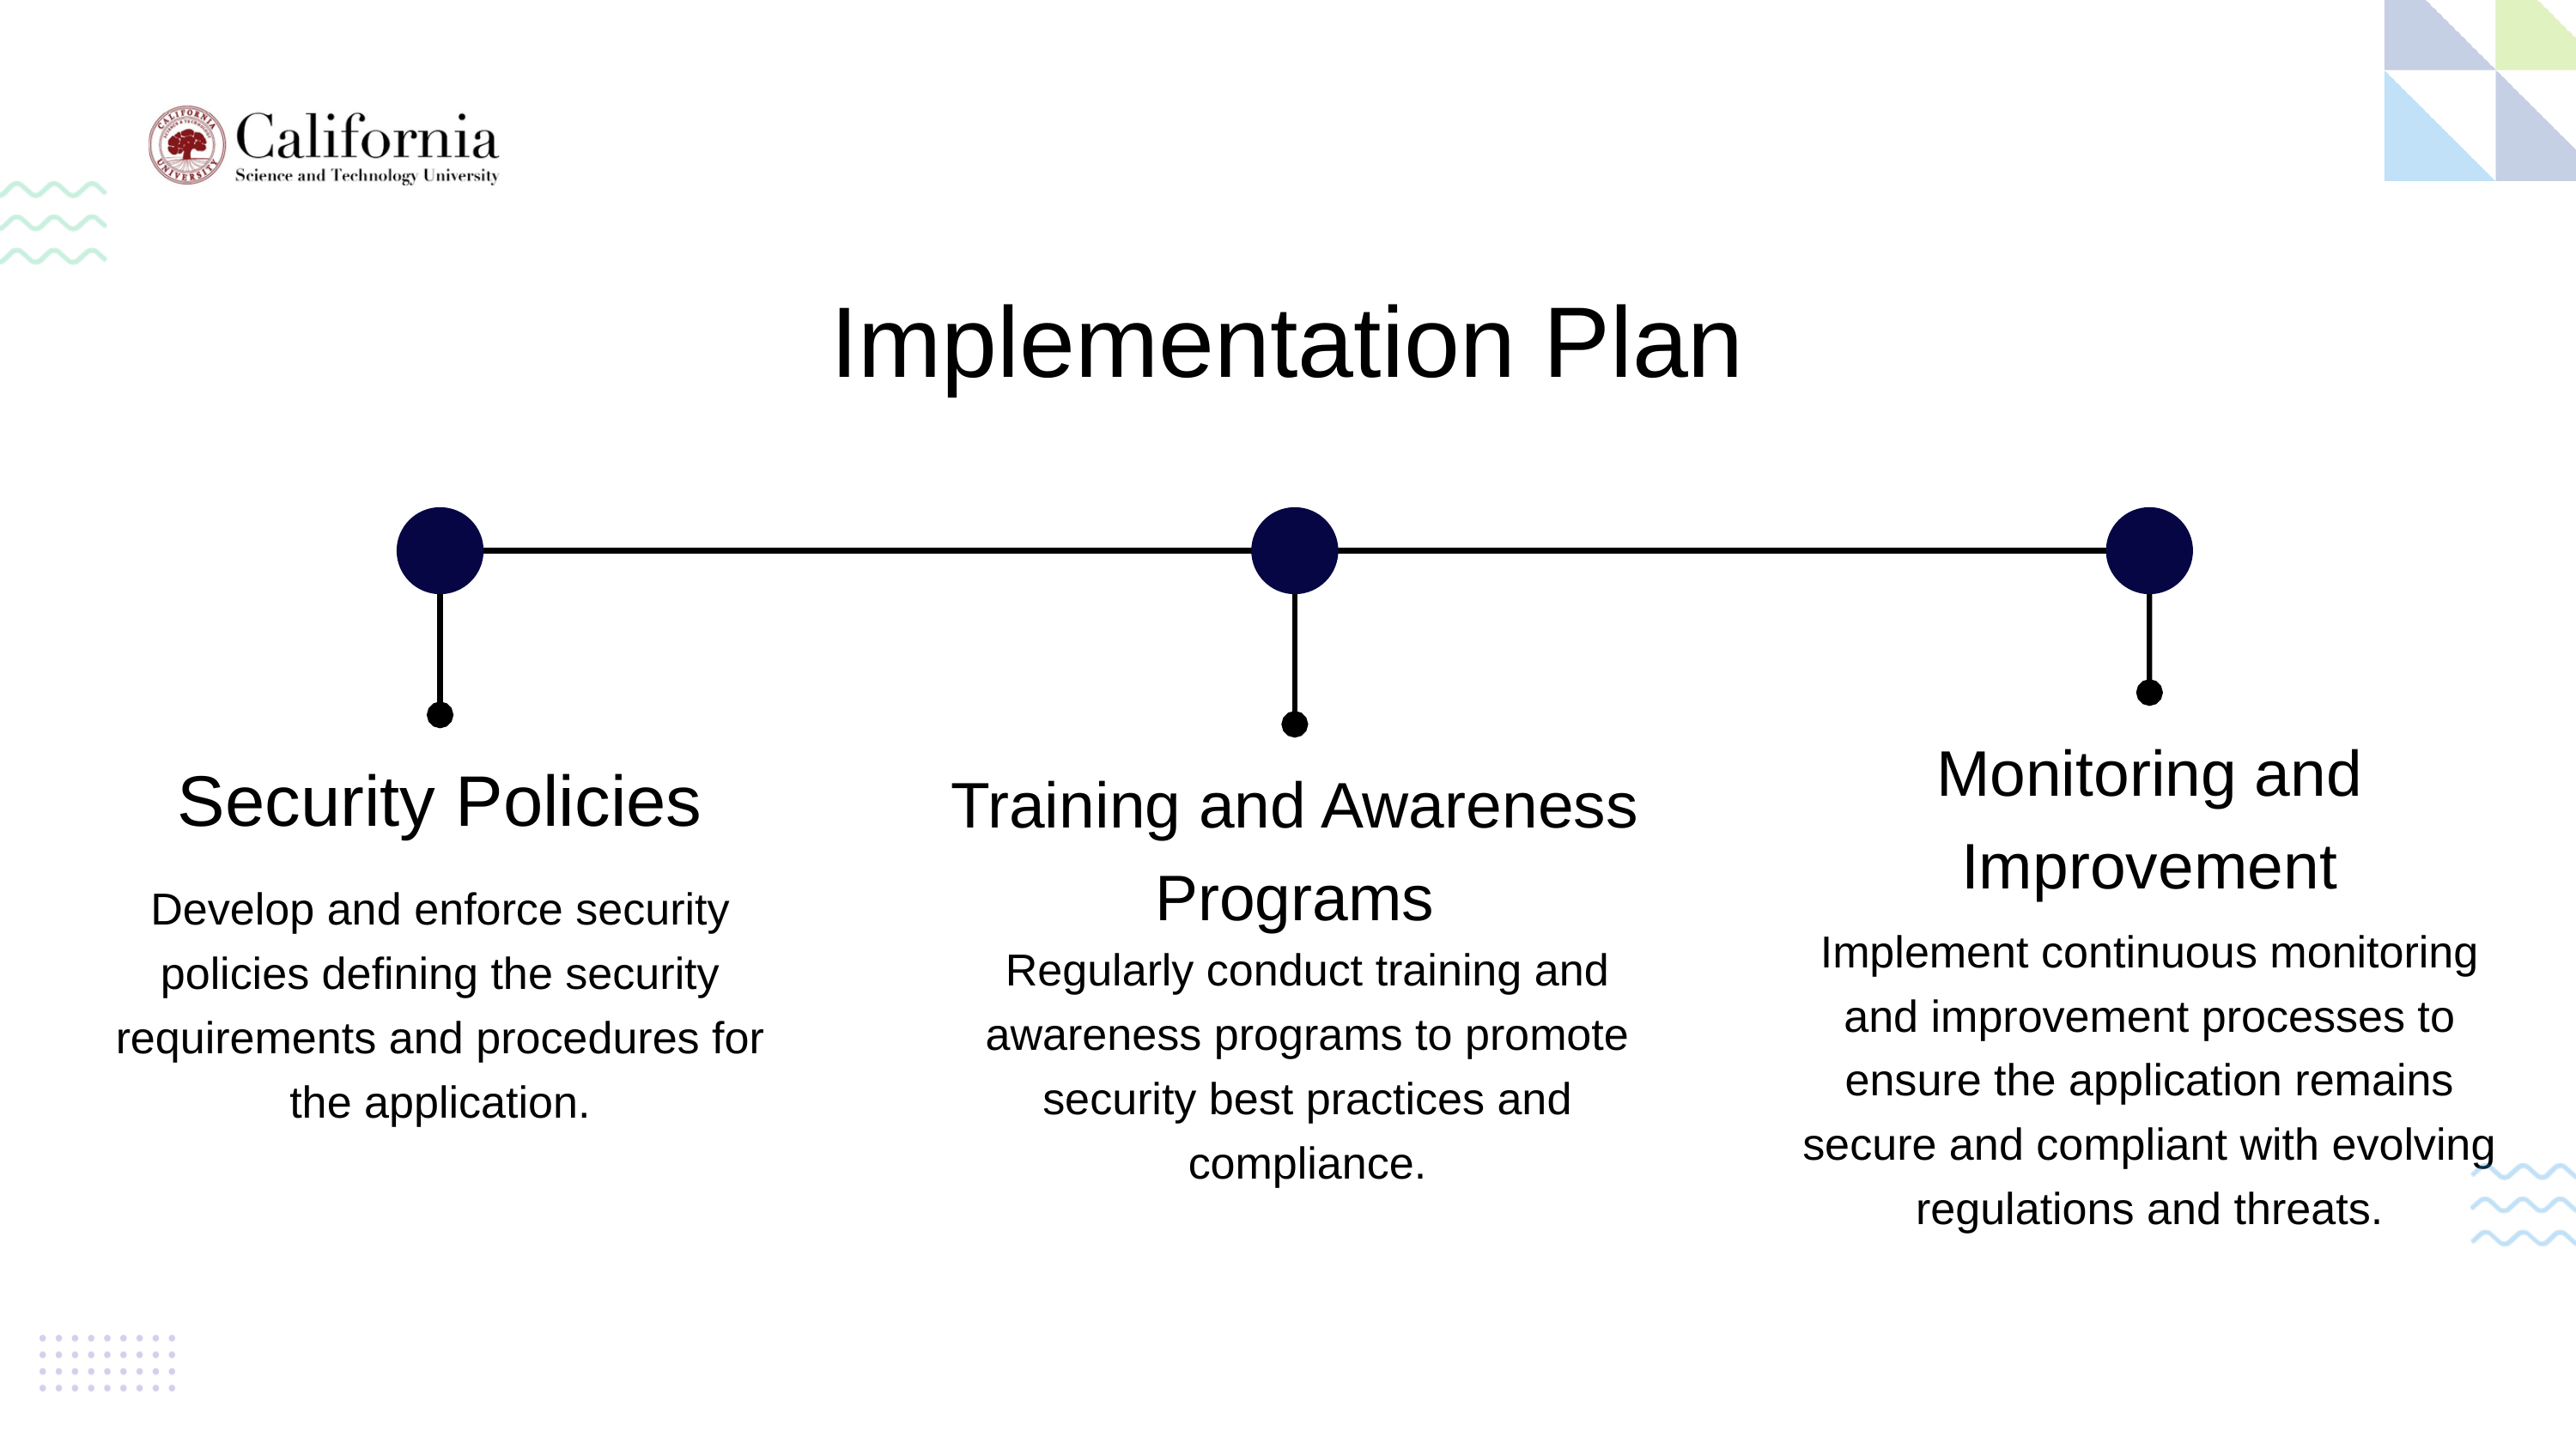

Implementation Plan

Monitoring and Improvement
Security Policies
Training and Awareness Programs
Develop and enforce security policies defining the security requirements and procedures for the application.
Implement continuous monitoring and improvement processes to ensure the application remains secure and compliant with evolving regulations and threats.
Regularly conduct training and awareness programs to promote security best practices and compliance.